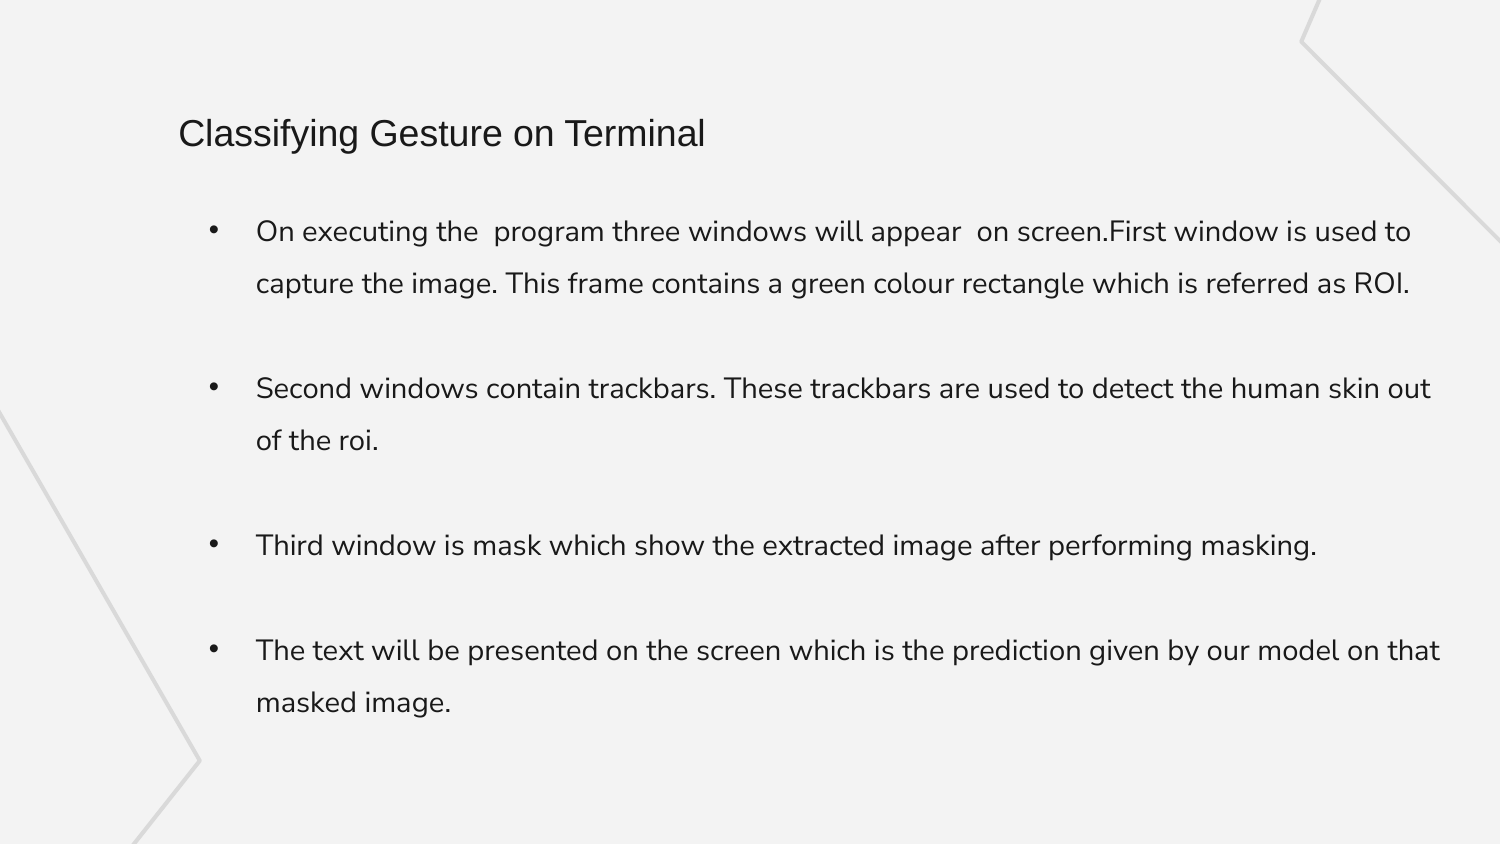

# Classifying Gesture on Terminal
On executing the  program three windows will appear  on screen.First window is used to capture the image. This frame contains a green colour rectangle which is referred as ROI.

Second windows contain trackbars. These trackbars are used to detect the human skin out of the roi.

Third window is mask which show the extracted image after performing masking.

The text will be presented on the screen which is the prediction given by our model on that masked image.